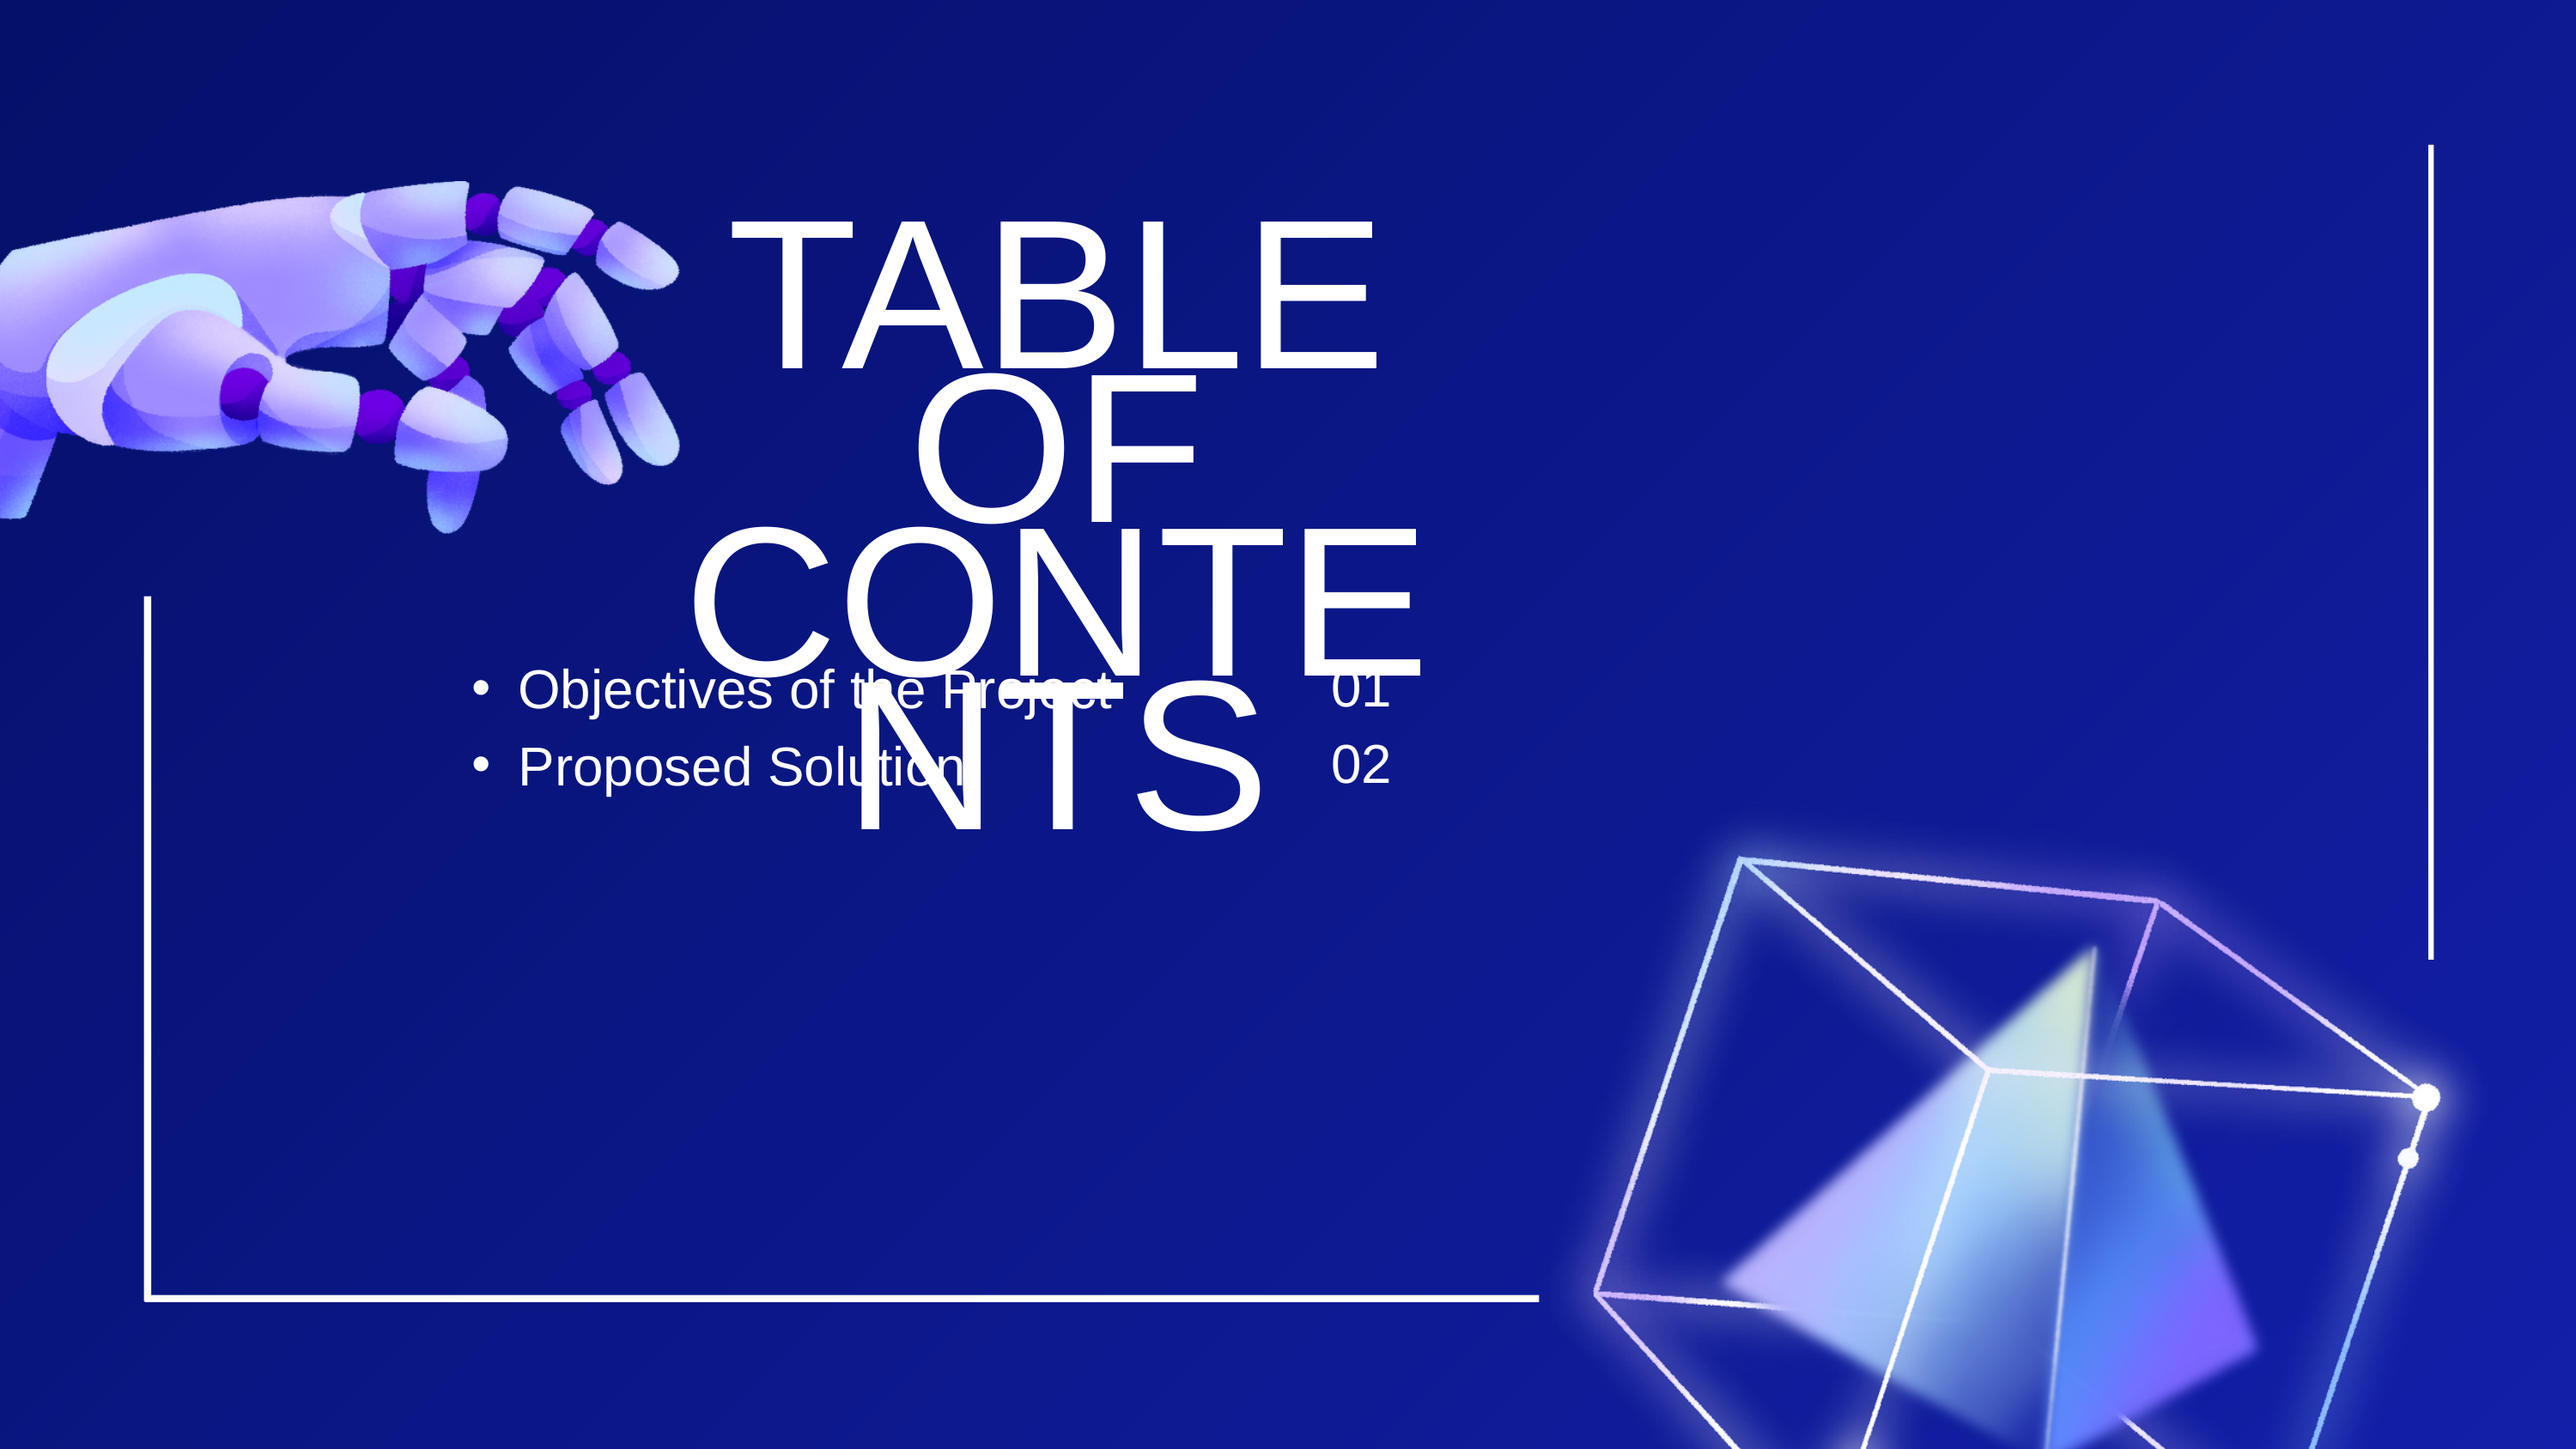

TABLE OF CONTENTS

Objectives of the Project
Proposed Solution

01
02